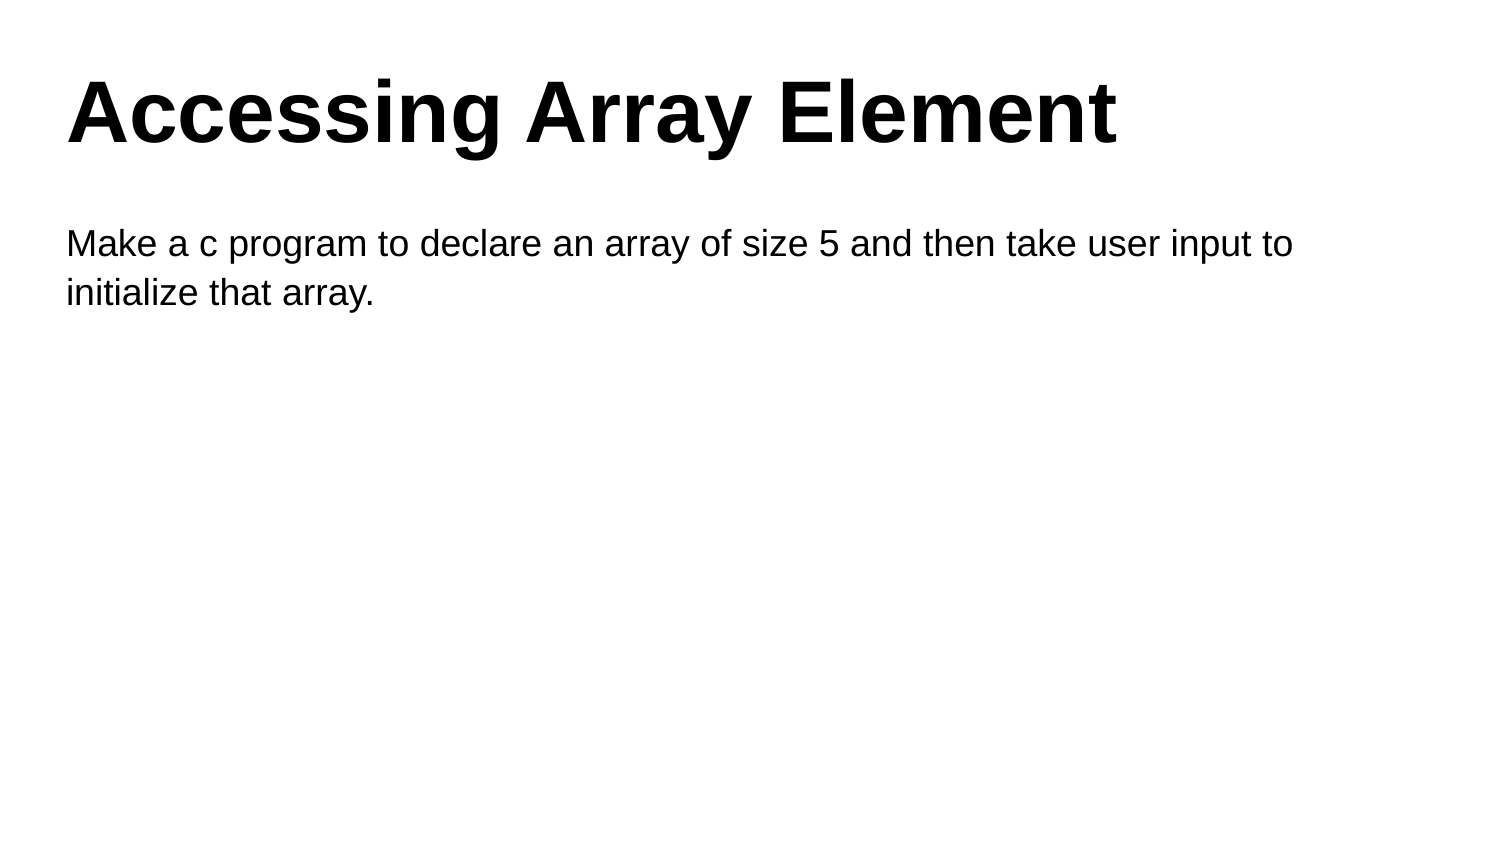

# Accessing Array Element
Make a c program to declare an array of size 5 and then take user input to initialize that array.